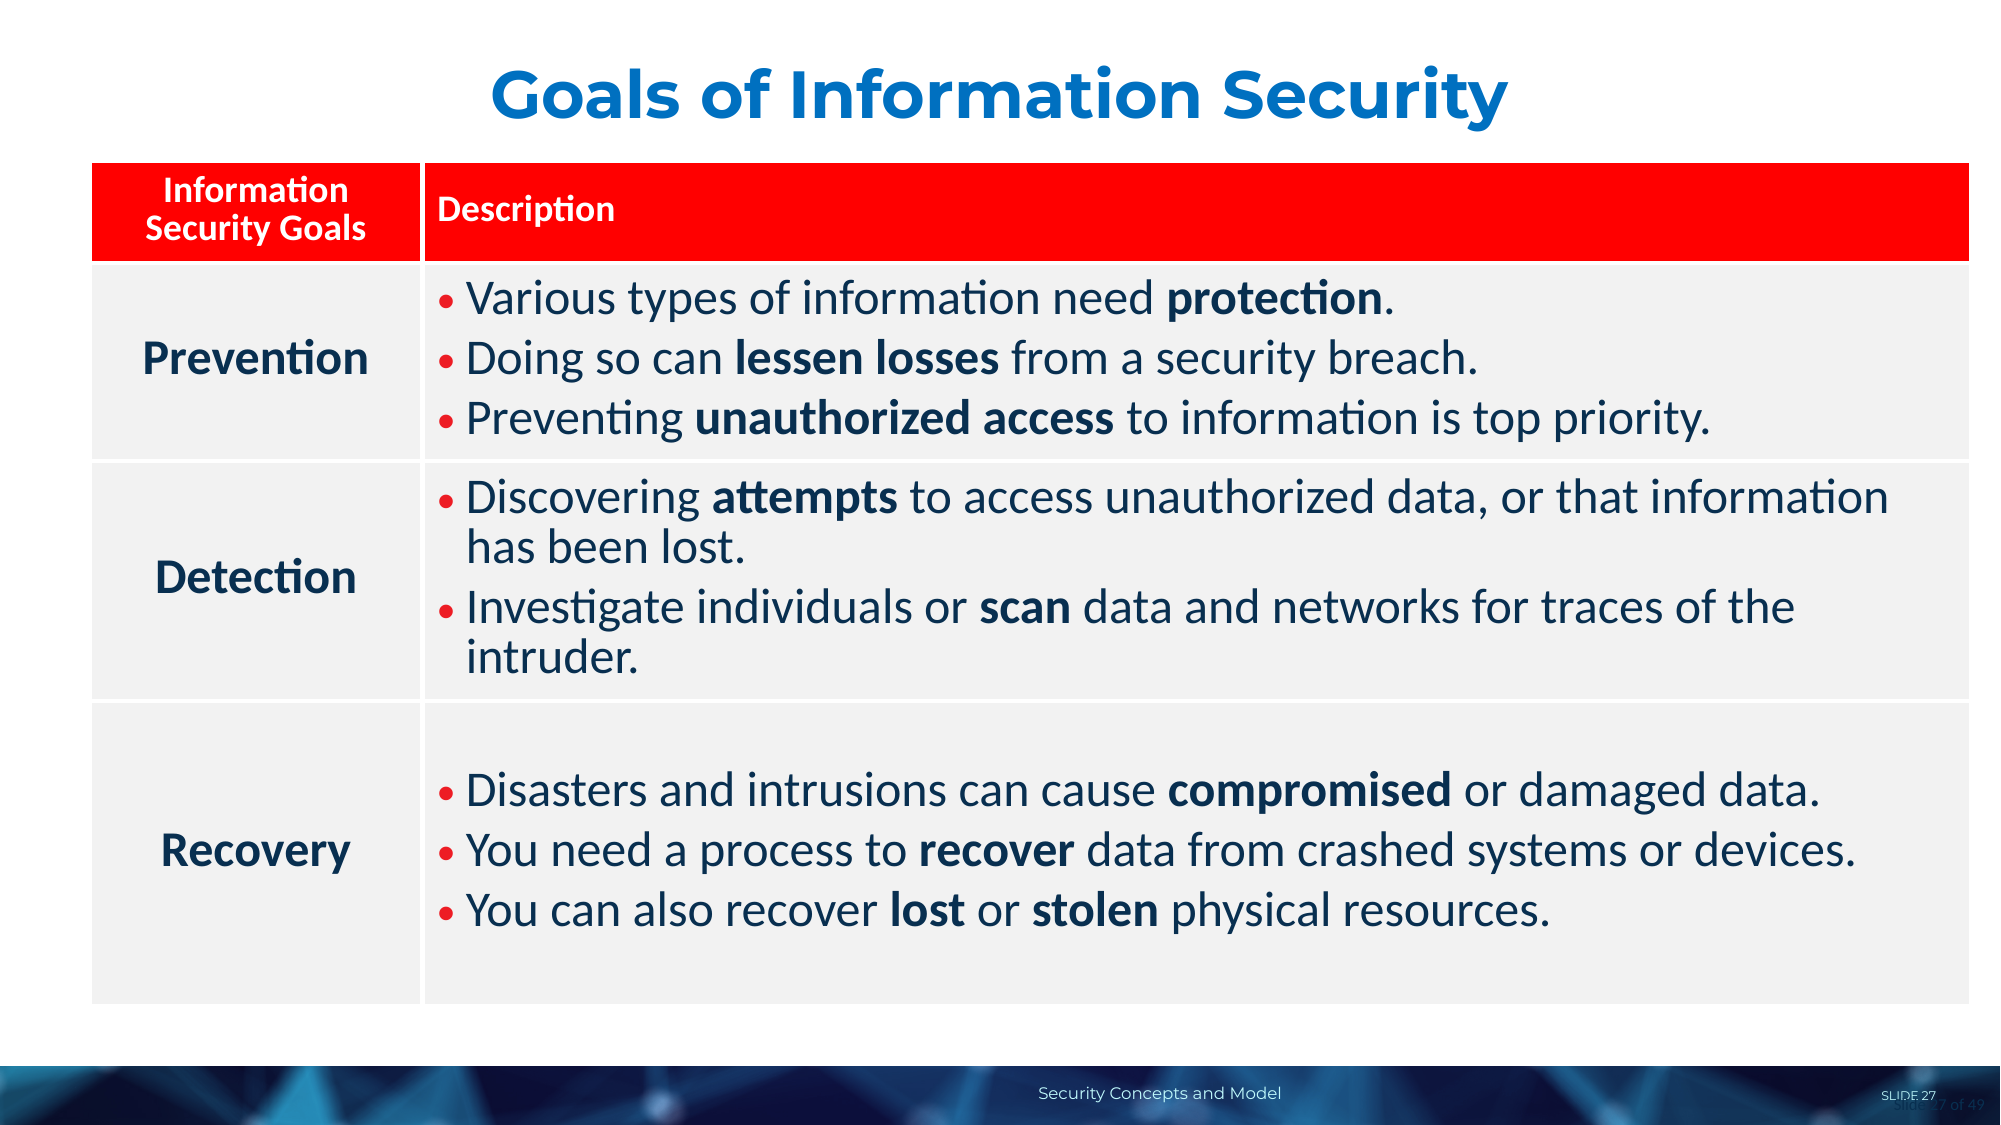

# Goals of Information Security
| Information Security Goals | Description |
| --- | --- |
| Prevention | Various types of information need protection. Doing so can lessen losses from a security breach. Preventing unauthorized access to information is top priority. |
| Detection | Discovering attempts to access unauthorized data, or that information has been lost. Investigate individuals or scan data and networks for traces of the intruder. |
| Recovery | Disasters and intrusions can cause compromised or damaged data. You need a process to recover data from crashed systems or devices. You can also recover lost or stolen physical resources. |
Slide 27 of 49